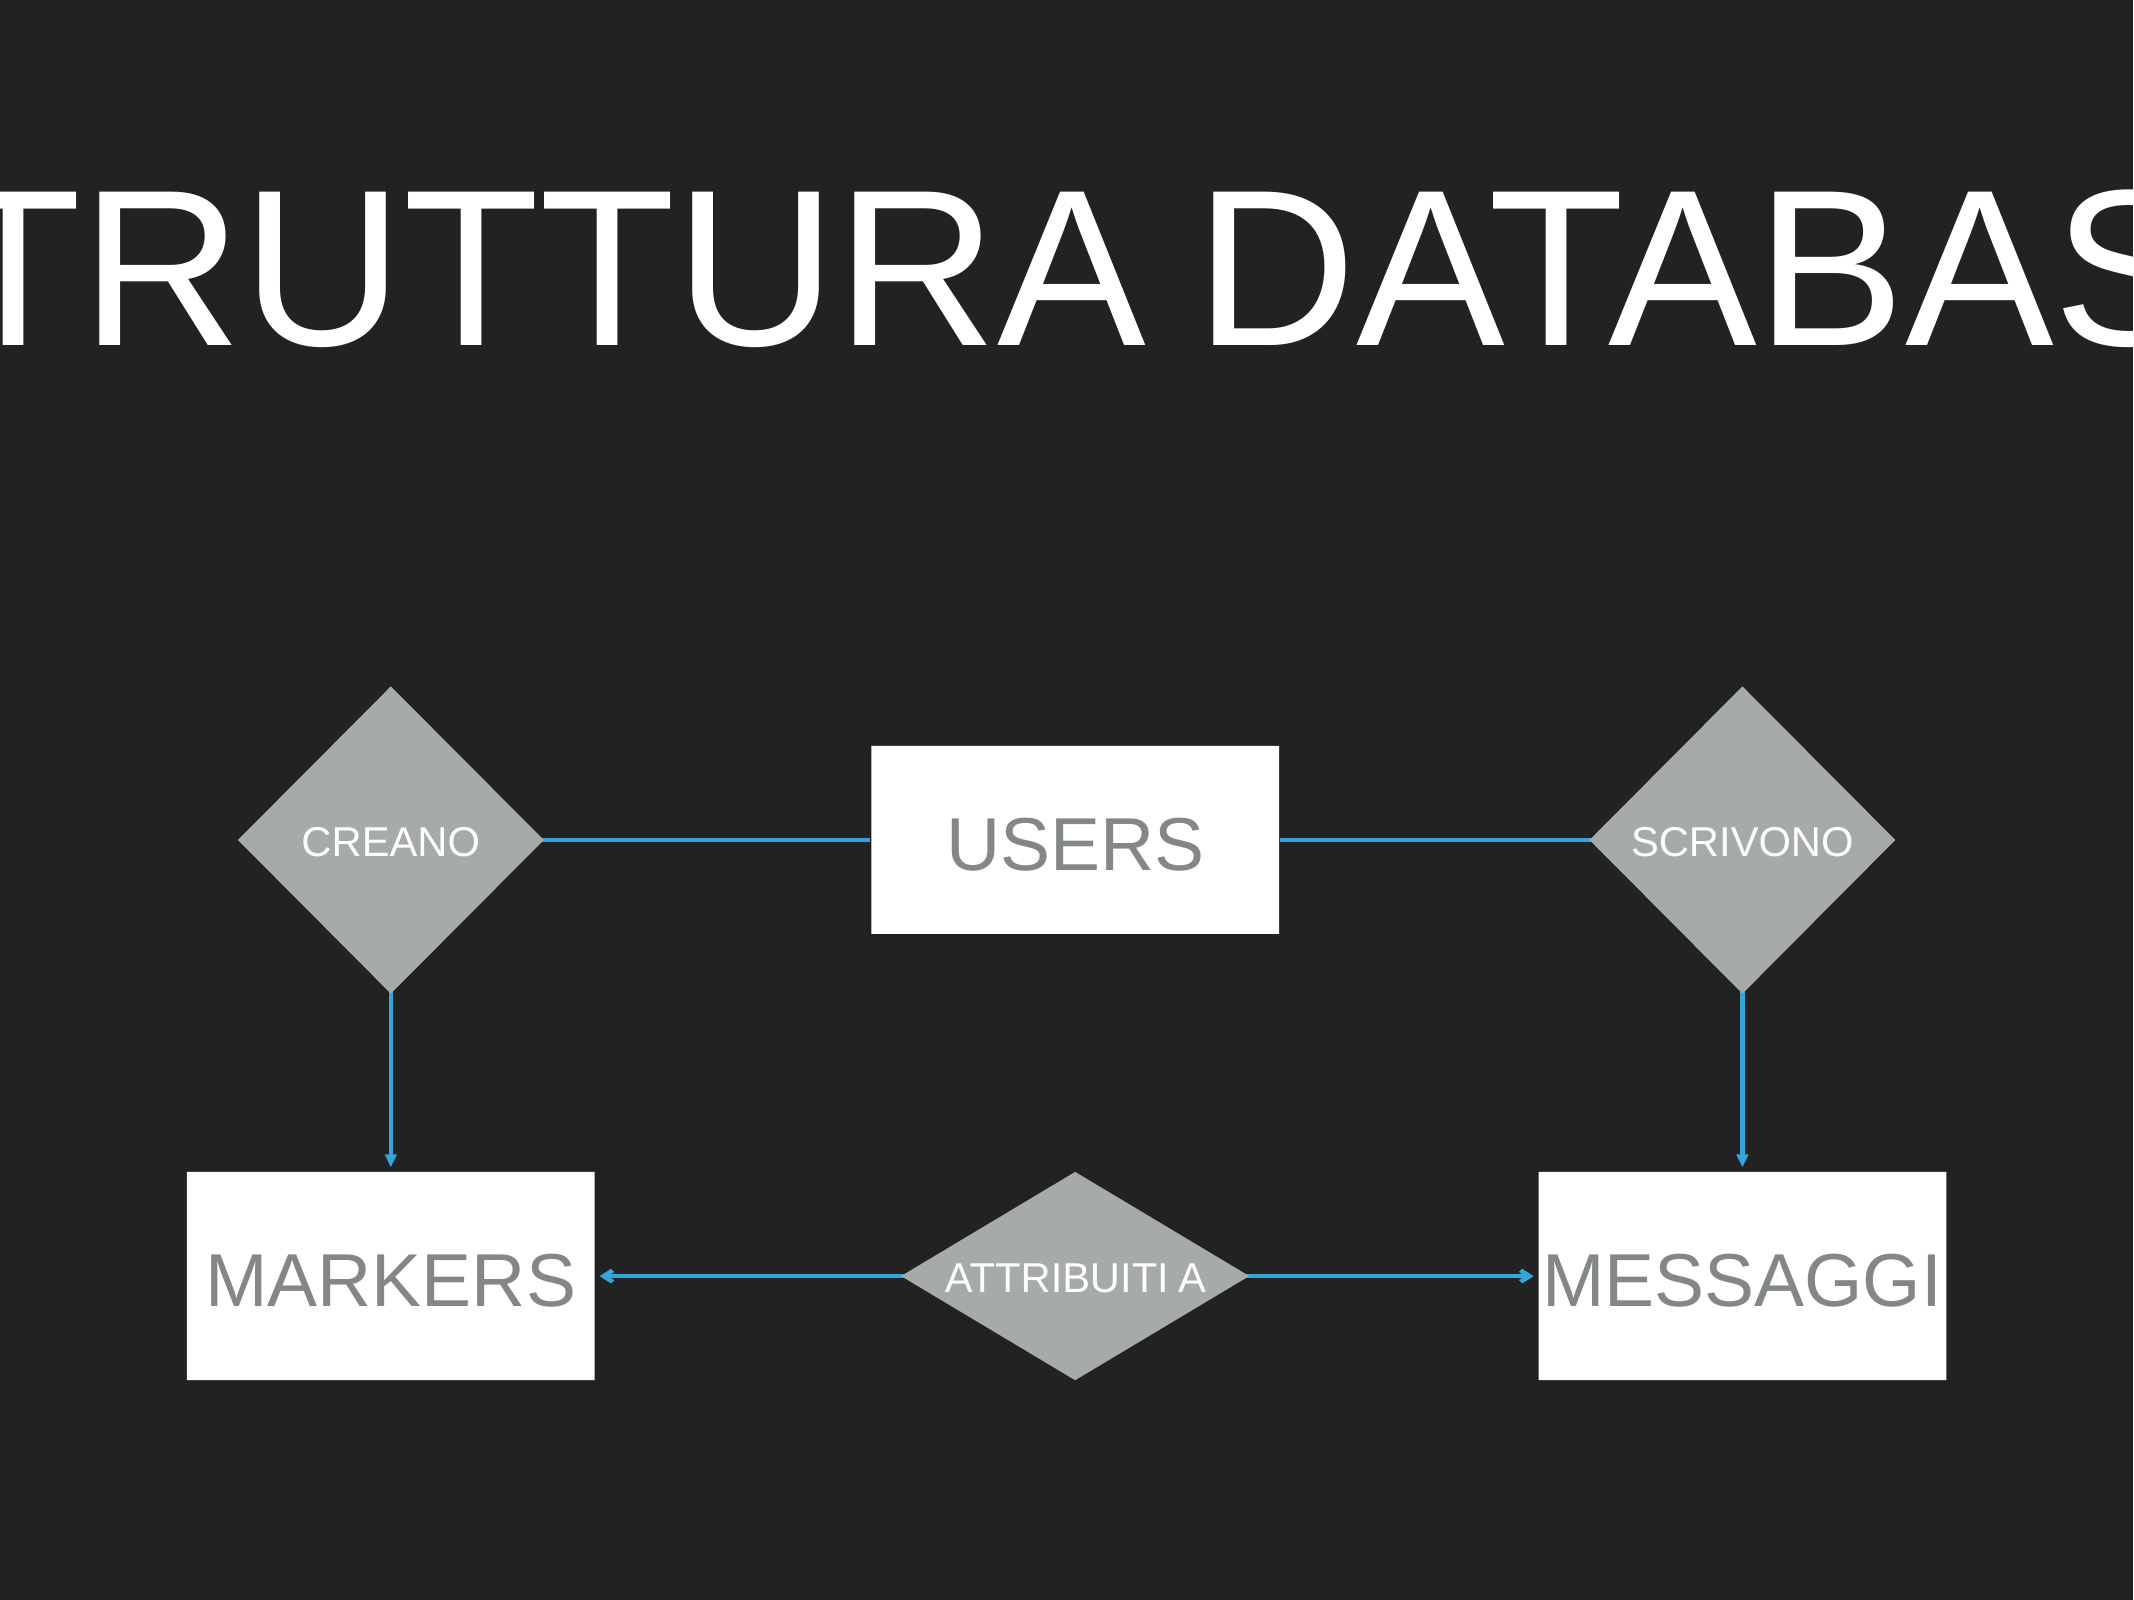

STRUTTURA DATABASE

USERS
CREANO
SCRIVONO

MARKERS
MESSAGGI
ATTRIBUITI A